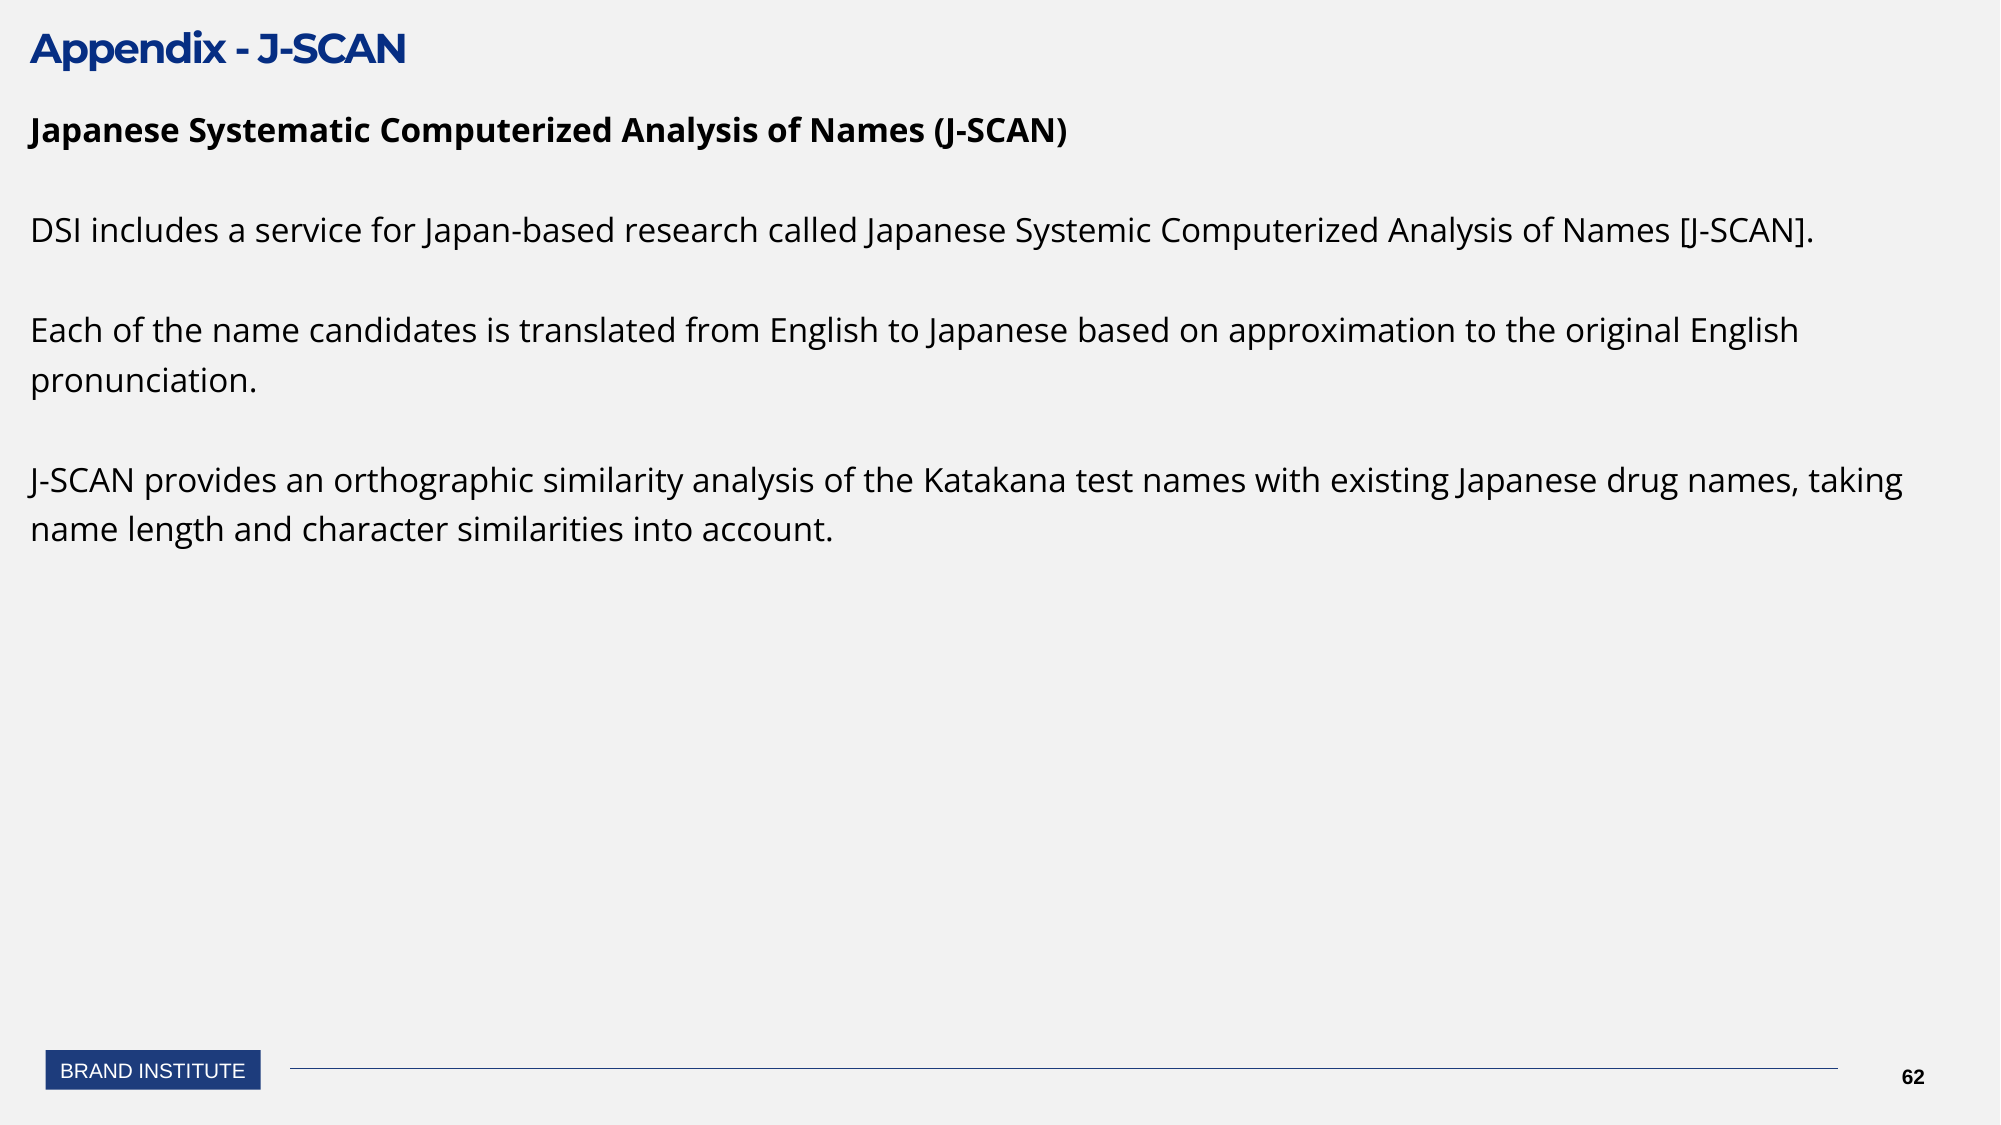

# Appendix - J-SCAN
Japanese Systematic Computerized Analysis of Names (J-SCAN)

DSI includes a service for Japan-based research called Japanese Systemic Computerized Analysis of Names [J-SCAN].

Each of the name candidates is translated from English to Japanese based on approximation to the original English pronunciation.

J-SCAN provides an orthographic similarity analysis of the Katakana test names with existing Japanese drug names, taking name length and character similarities into account.